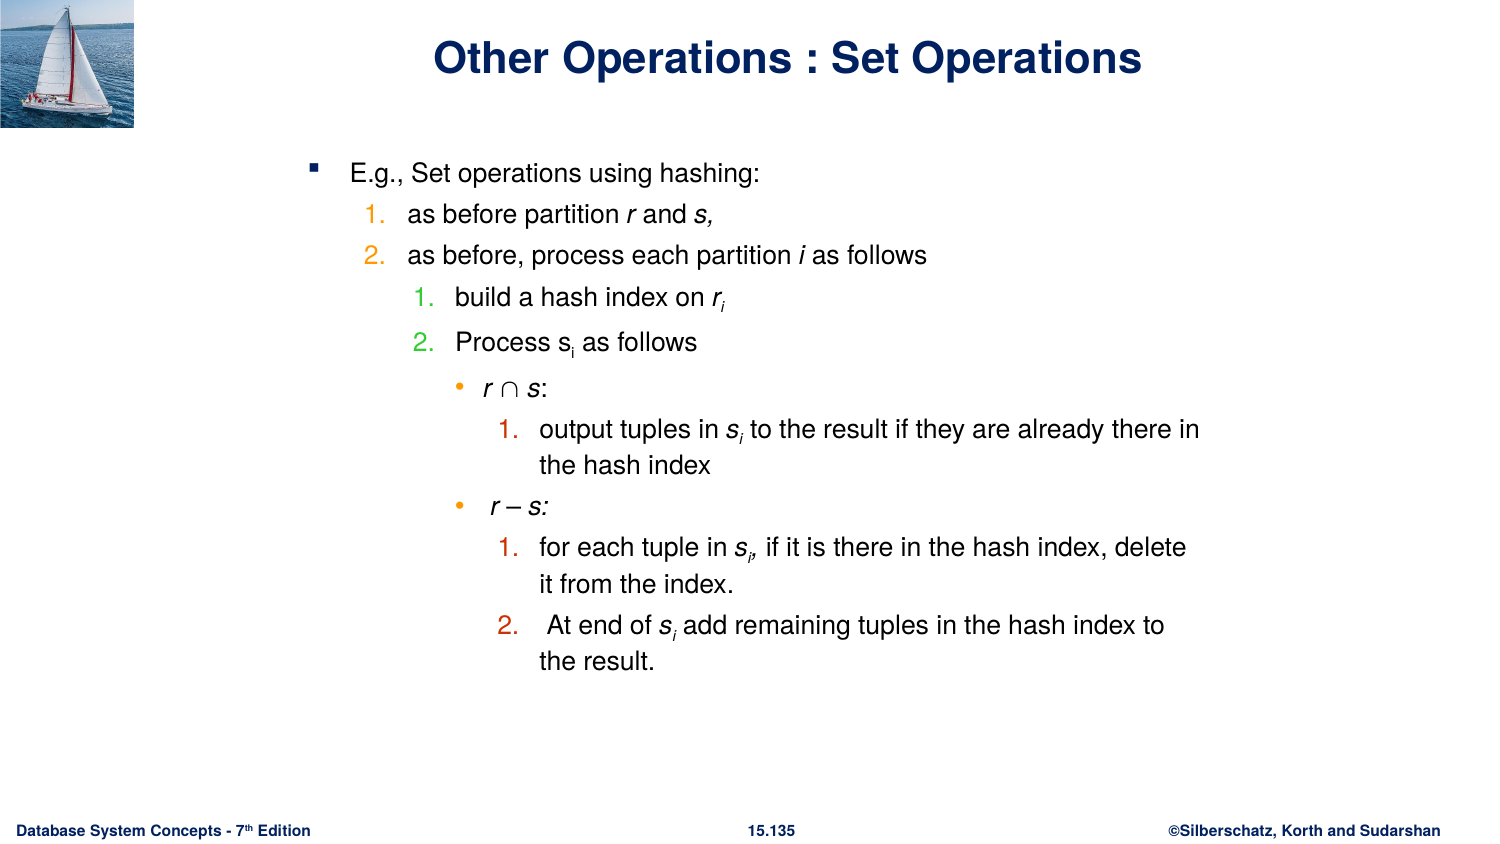

# Other Operations : Set Operations
E.g., Set operations using hashing:
1.   as before partition r and s,
2.   as before, process each partition i as follows
build a hash index on ri
Process si as follows
r ∩ s:
output tuples in si to the result if they are already there in the hash index
 r – s:
for each tuple in si, if it is there in the hash index, delete it from the index.
 At end of si add remaining tuples in the hash index to the result.